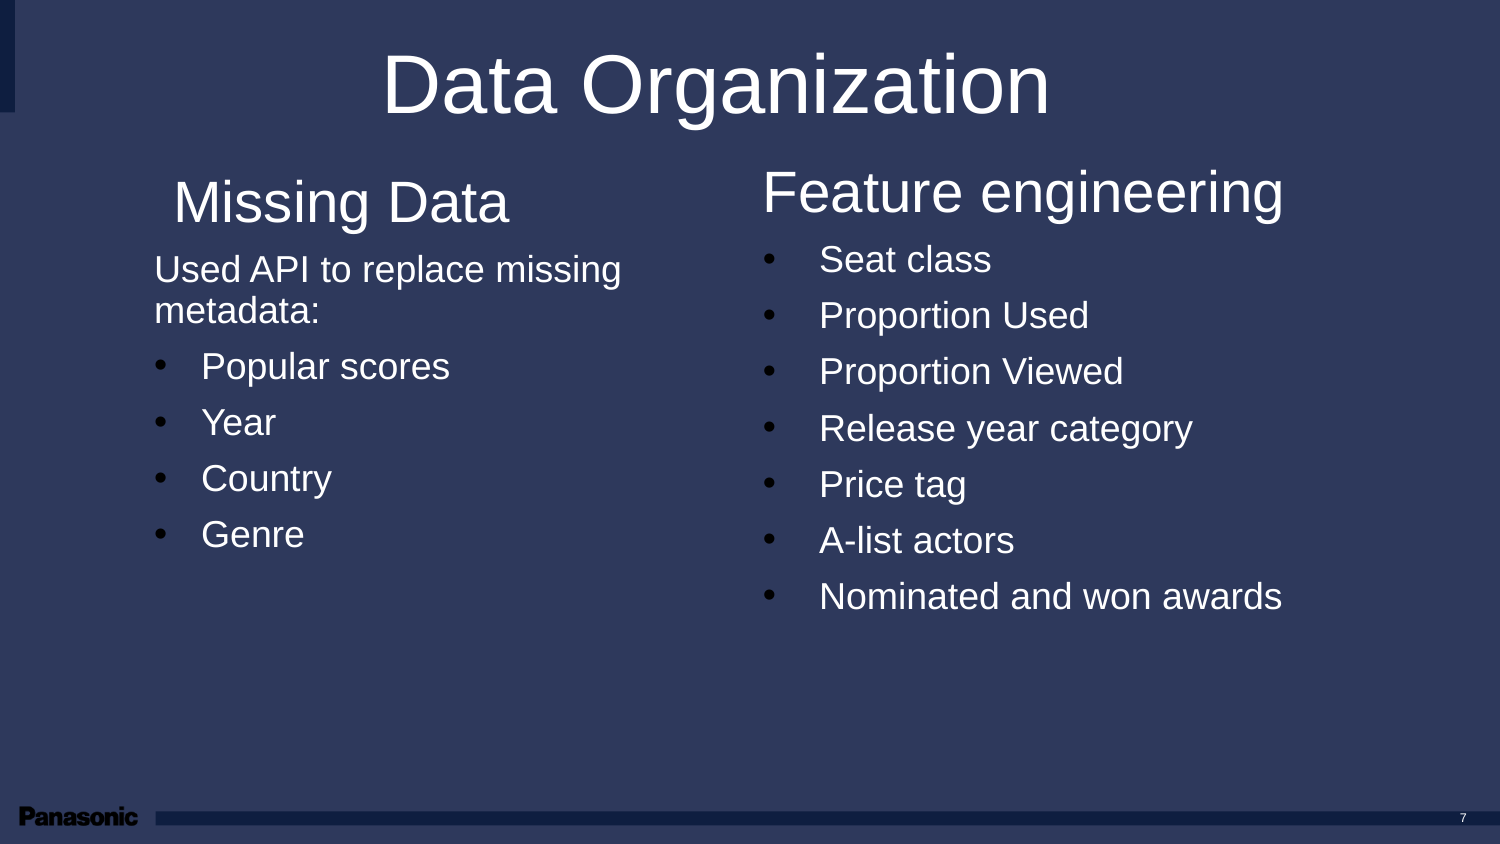

# Data Organization
Feature engineering
Seat class
Proportion Used
Proportion Viewed
Release year category
Price tag
A-list actors
Nominated and won awards
Missing Data
Used API to replace missing metadata:
Popular scores
Year
Country
Genre

7